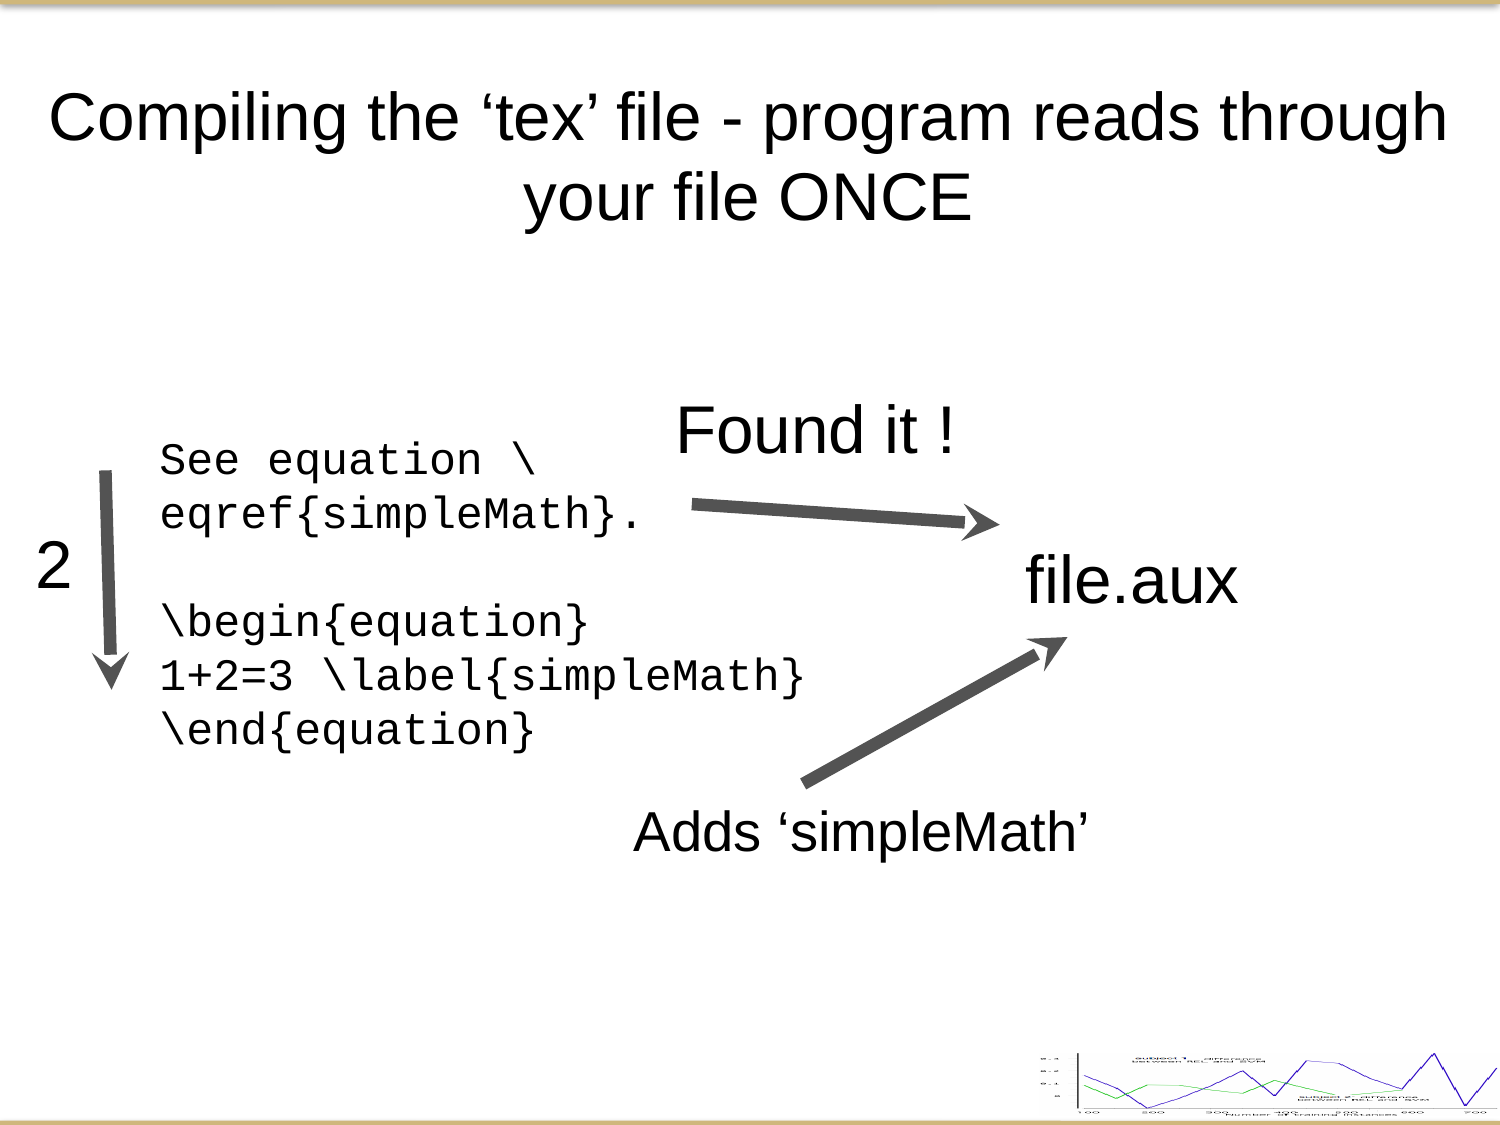

Compiling the ‘tex’ file - program reads through your file ONCE
Found it !
See equation \eqref{simpleMath}.

\begin{equation}
1+2=3 \label{simpleMath}
\end{equation}
file.aux

2

Adds ‘simpleMath’